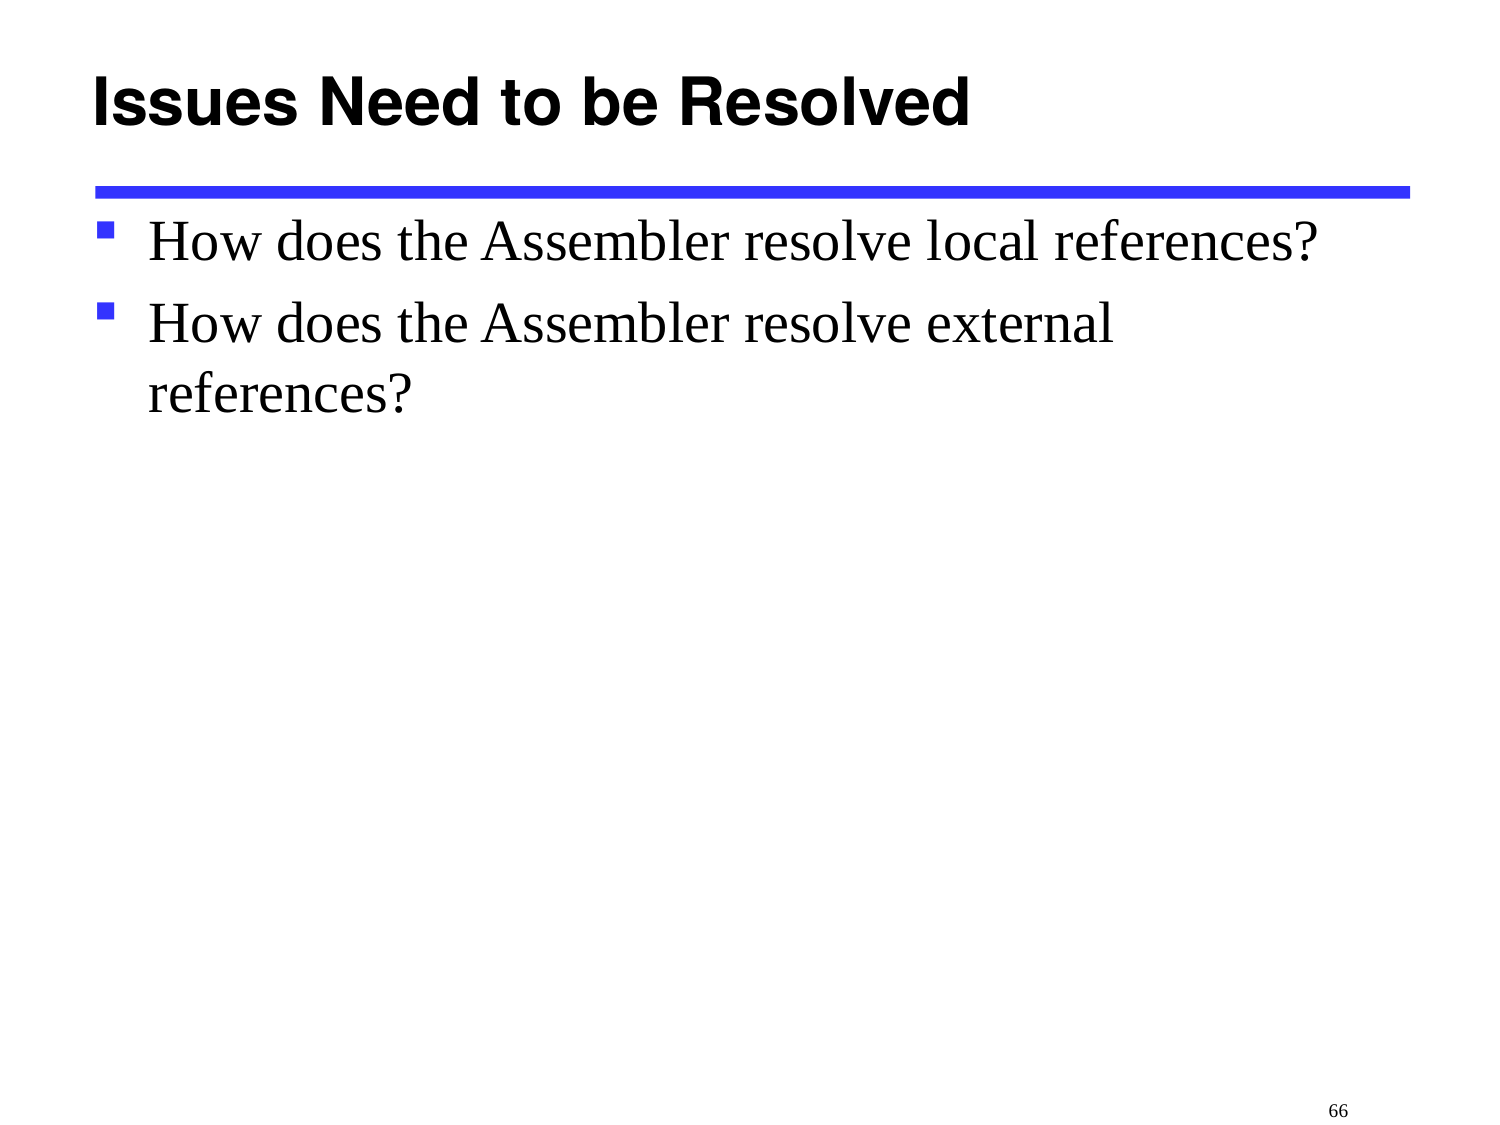

# Issues Need to be Resolved
How does the Assembler resolve local references?
How does the Assembler resolve external references?

                           66